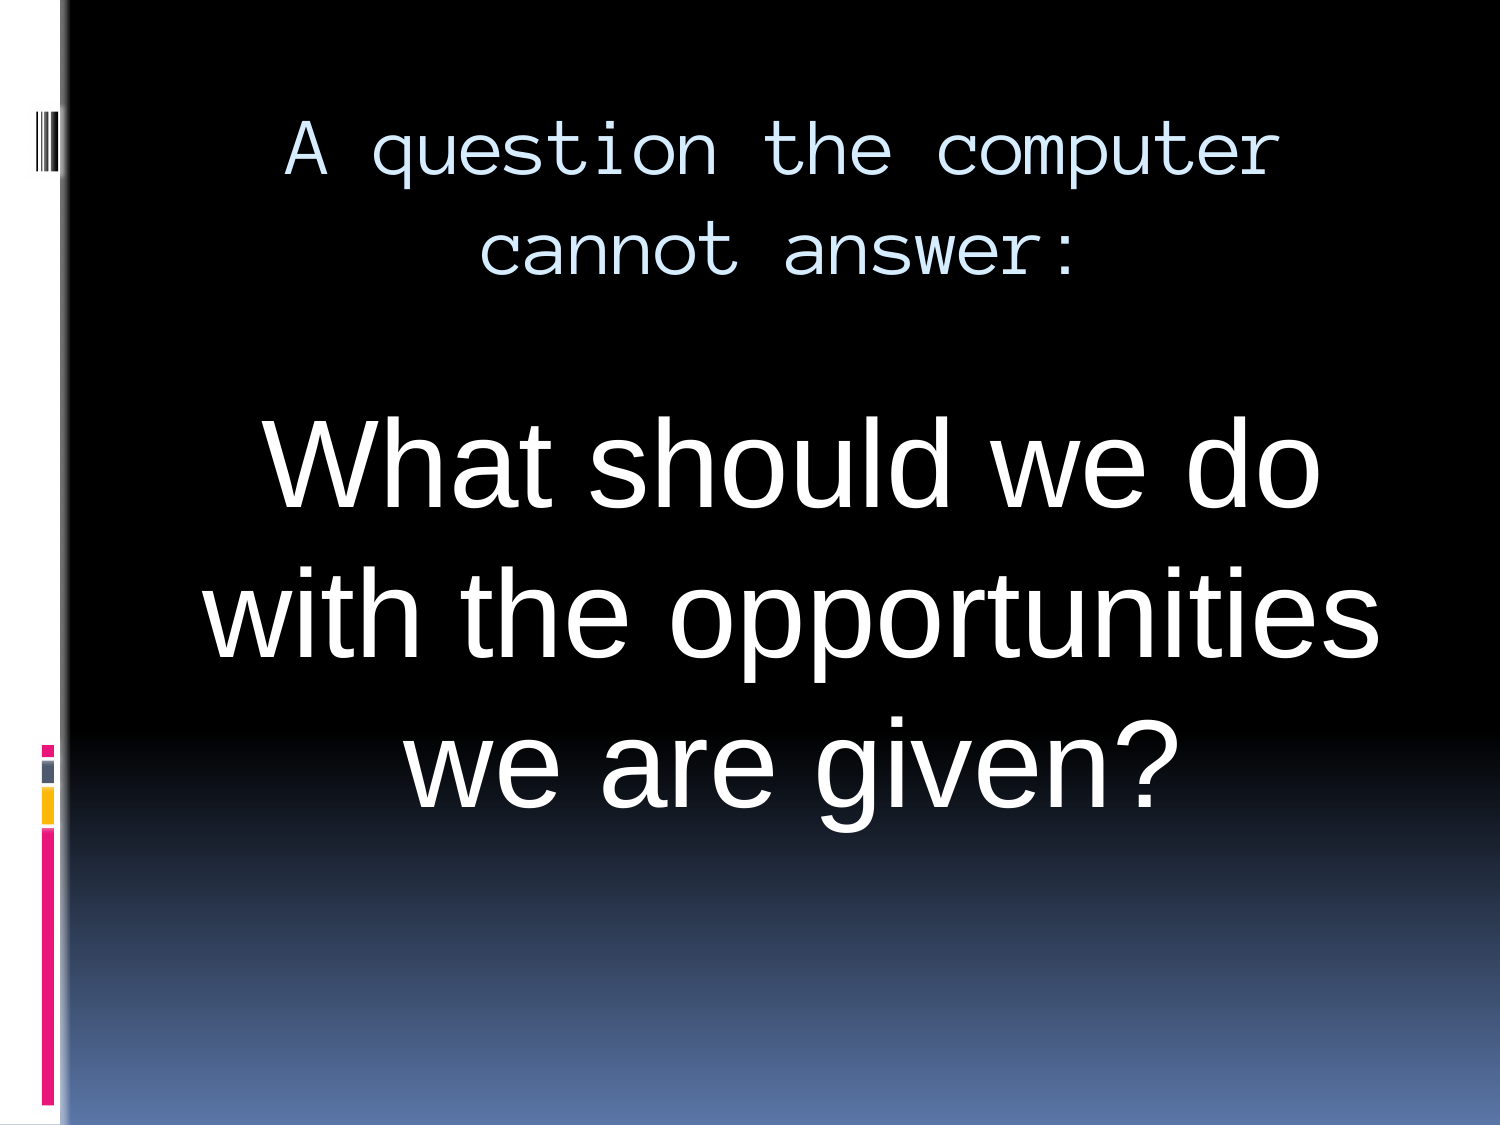

# A question the computer cannot answer:
What should we do with the opportunities we are given?